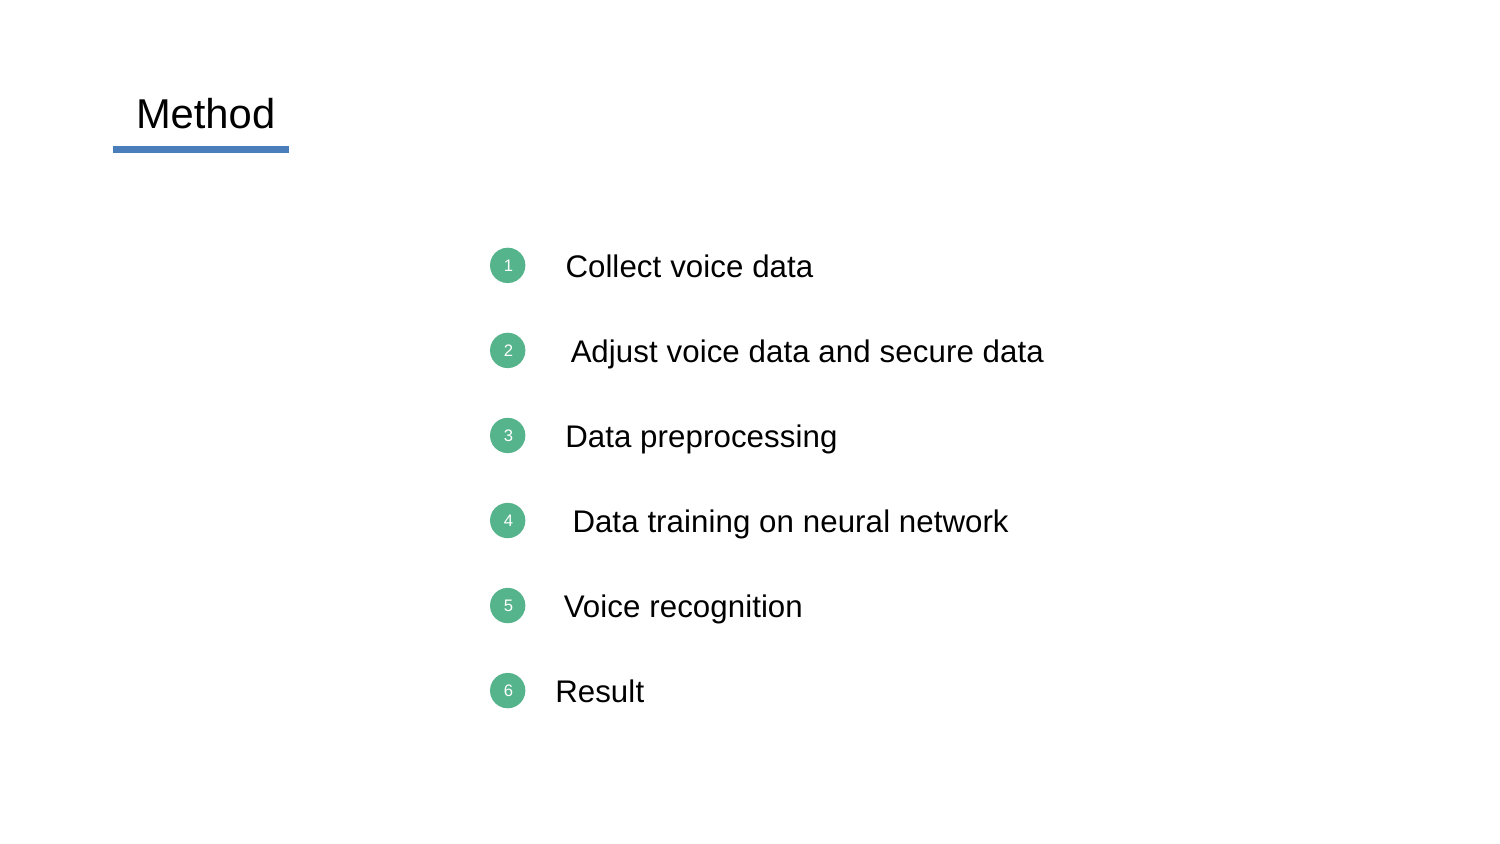

Method
Collect voice data

1
Adjust voice data and secure data

2
Data preprocessing

3
Data training on neural network

4
Voice recognition

5
Result

6